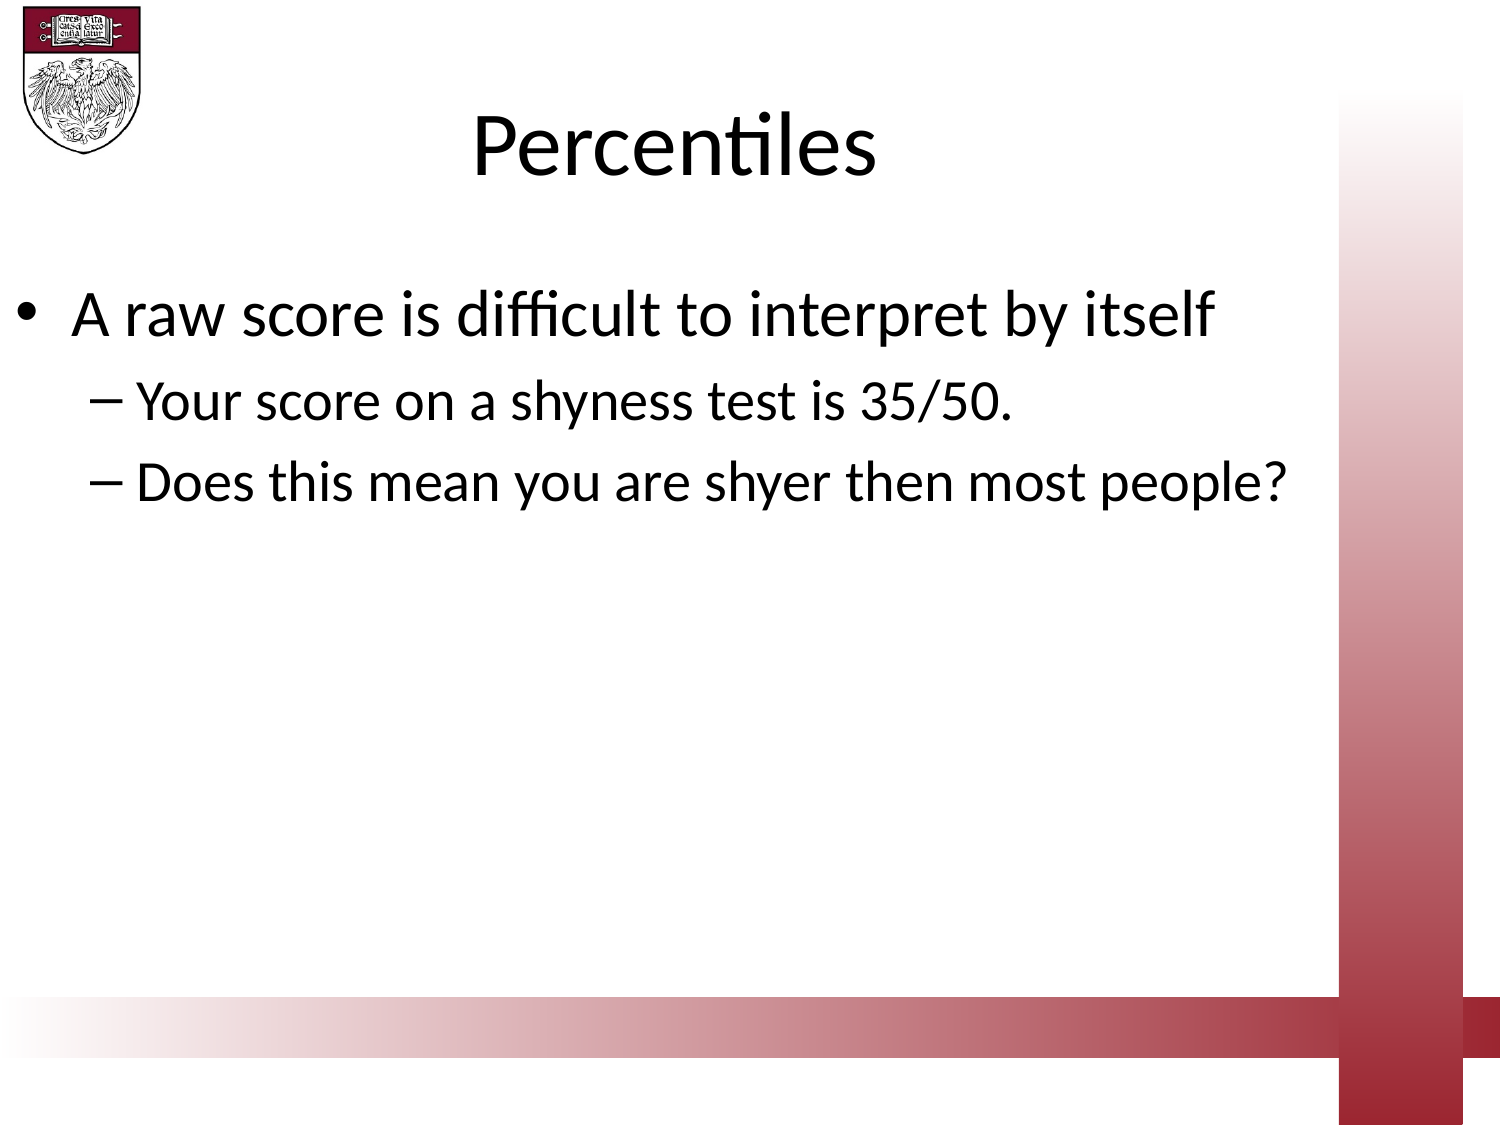

Percentiles
A raw score is difficult to interpret by itself
Your score on a shyness test is 35/50.
Does this mean you are shyer then most people?